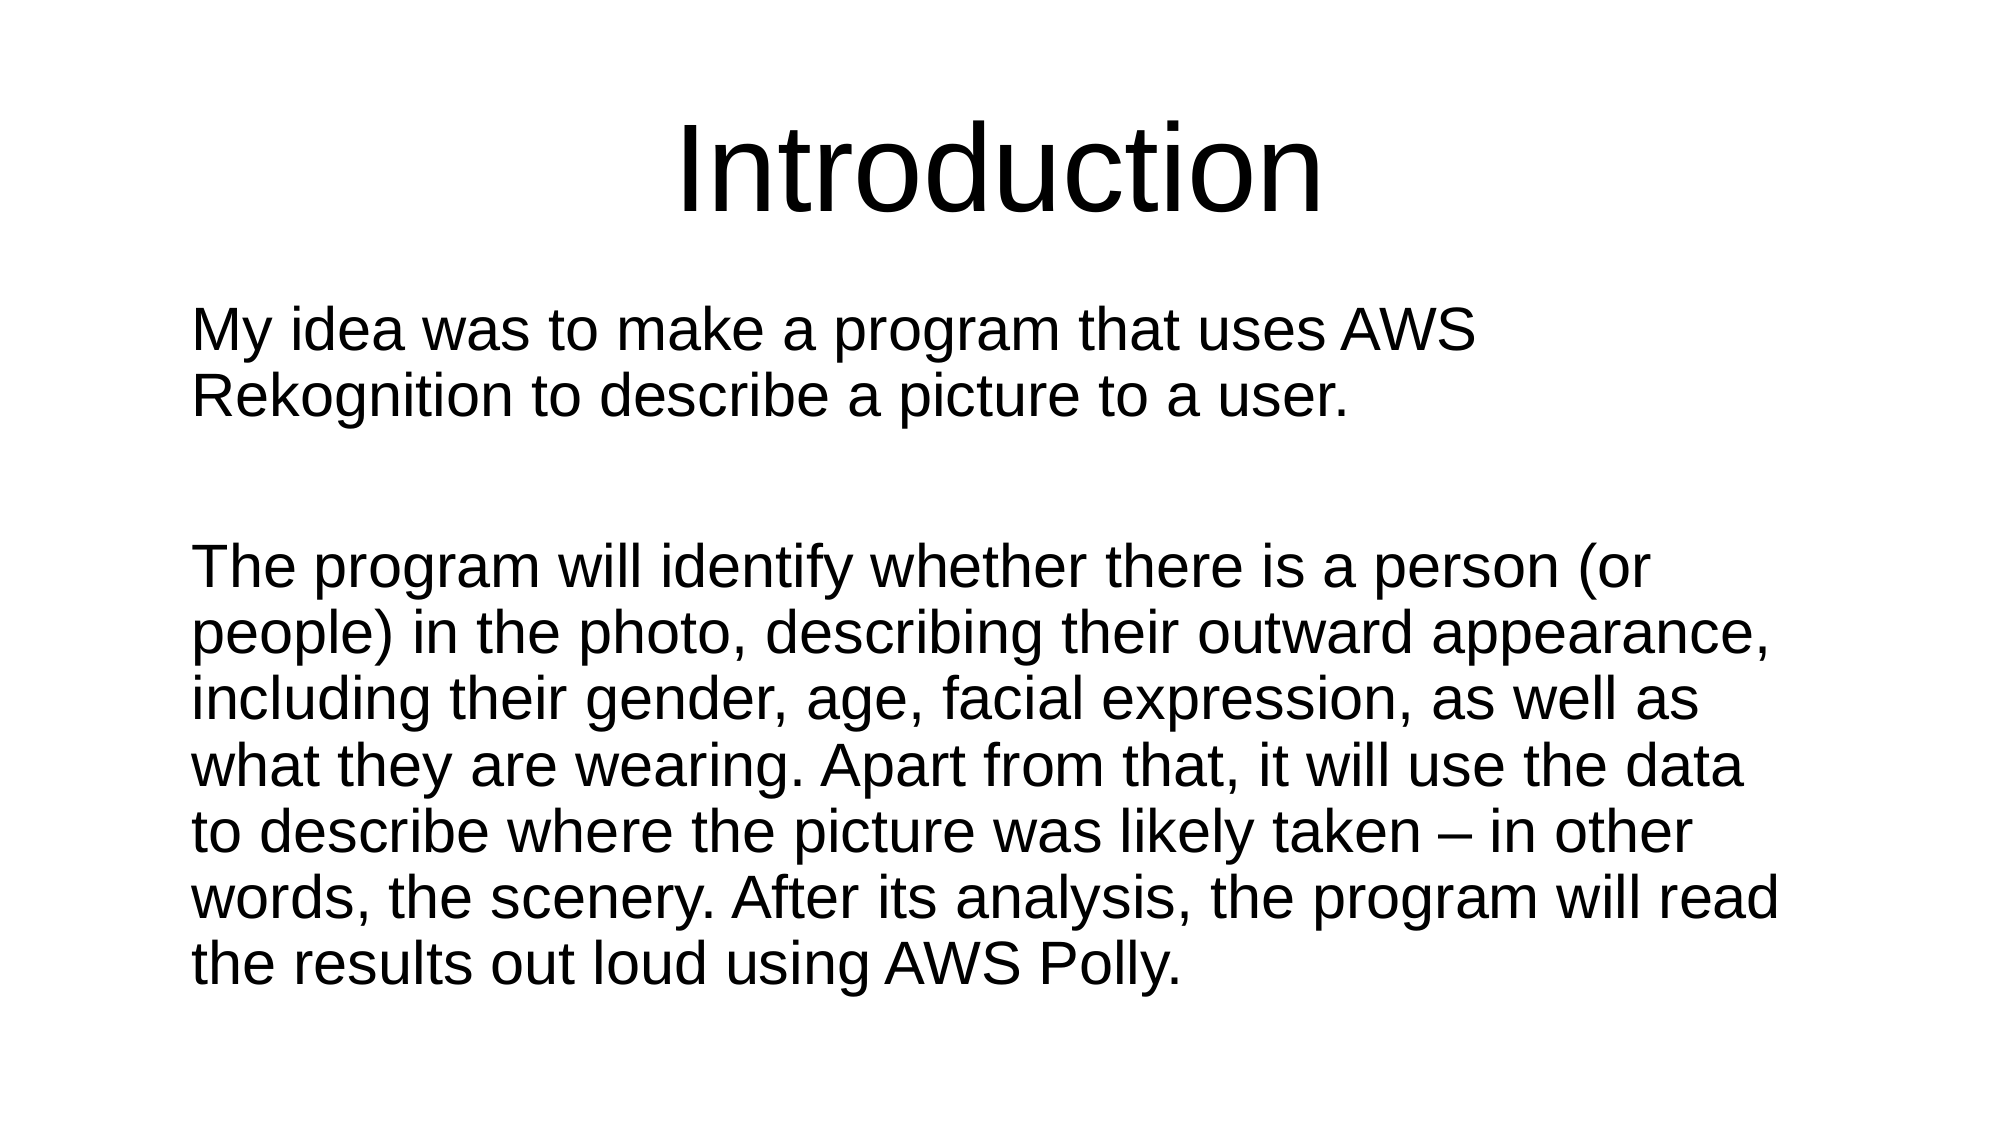

# Introduction
My idea was to make a program that uses AWS Rekognition to describe a picture to a user.

The program will identify whether there is a person (or people) in the photo, describing their outward appearance, including their gender, age, facial expression, as well as what they are wearing. Apart from that, it will use the data to describe where the picture was likely taken – in other words, the scenery. After its analysis, the program will read the results out loud using AWS Polly.